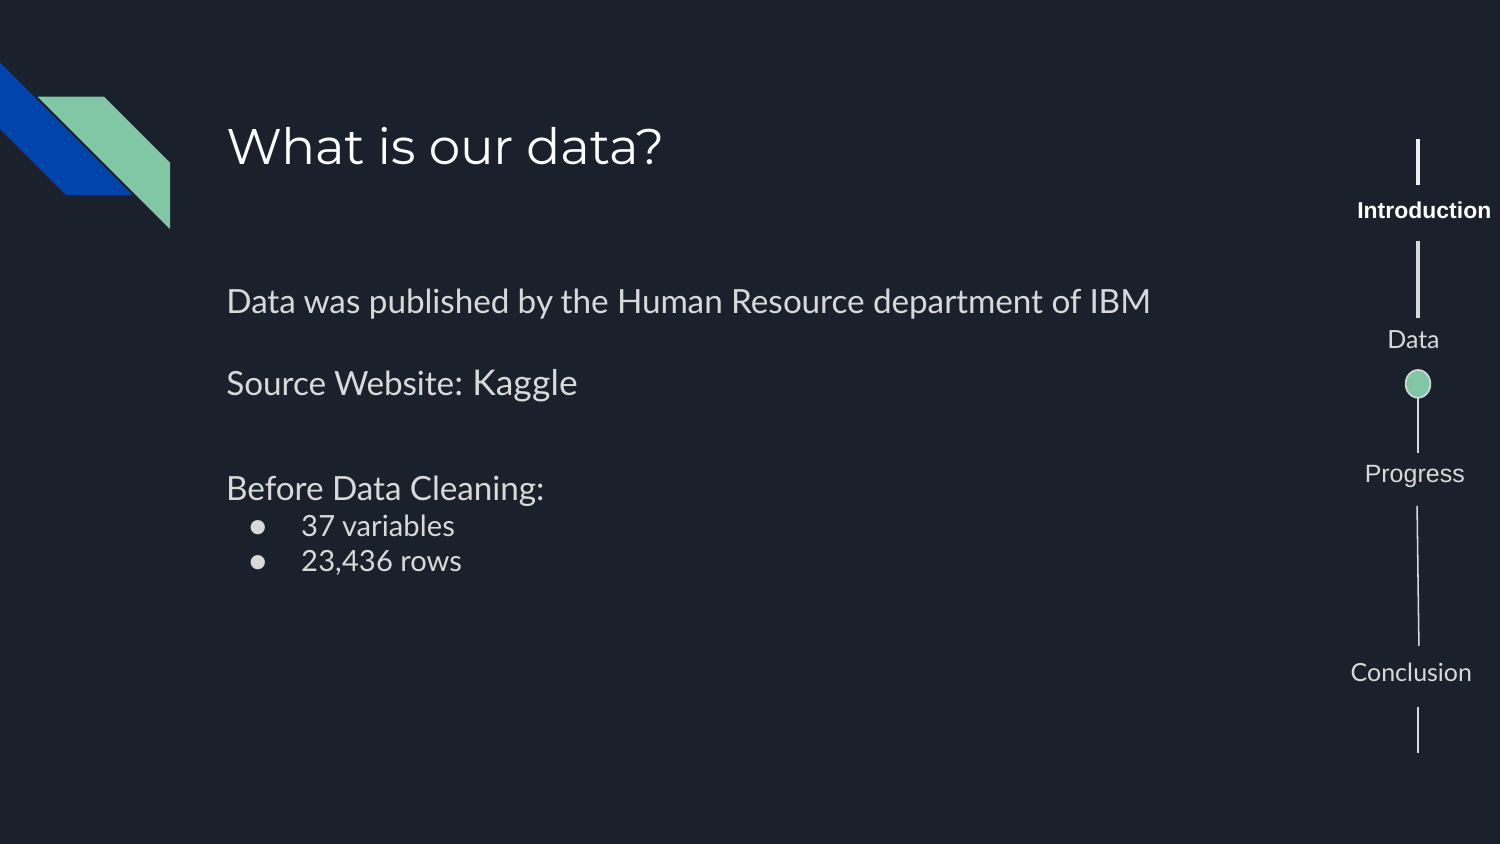

# What is our data?
Introduction

Data was published by the Human Resource department of IBM

Source Website: Kaggle

Data

Progress

Before Data Cleaning:
37 variables
23,436 rows
Conclusion